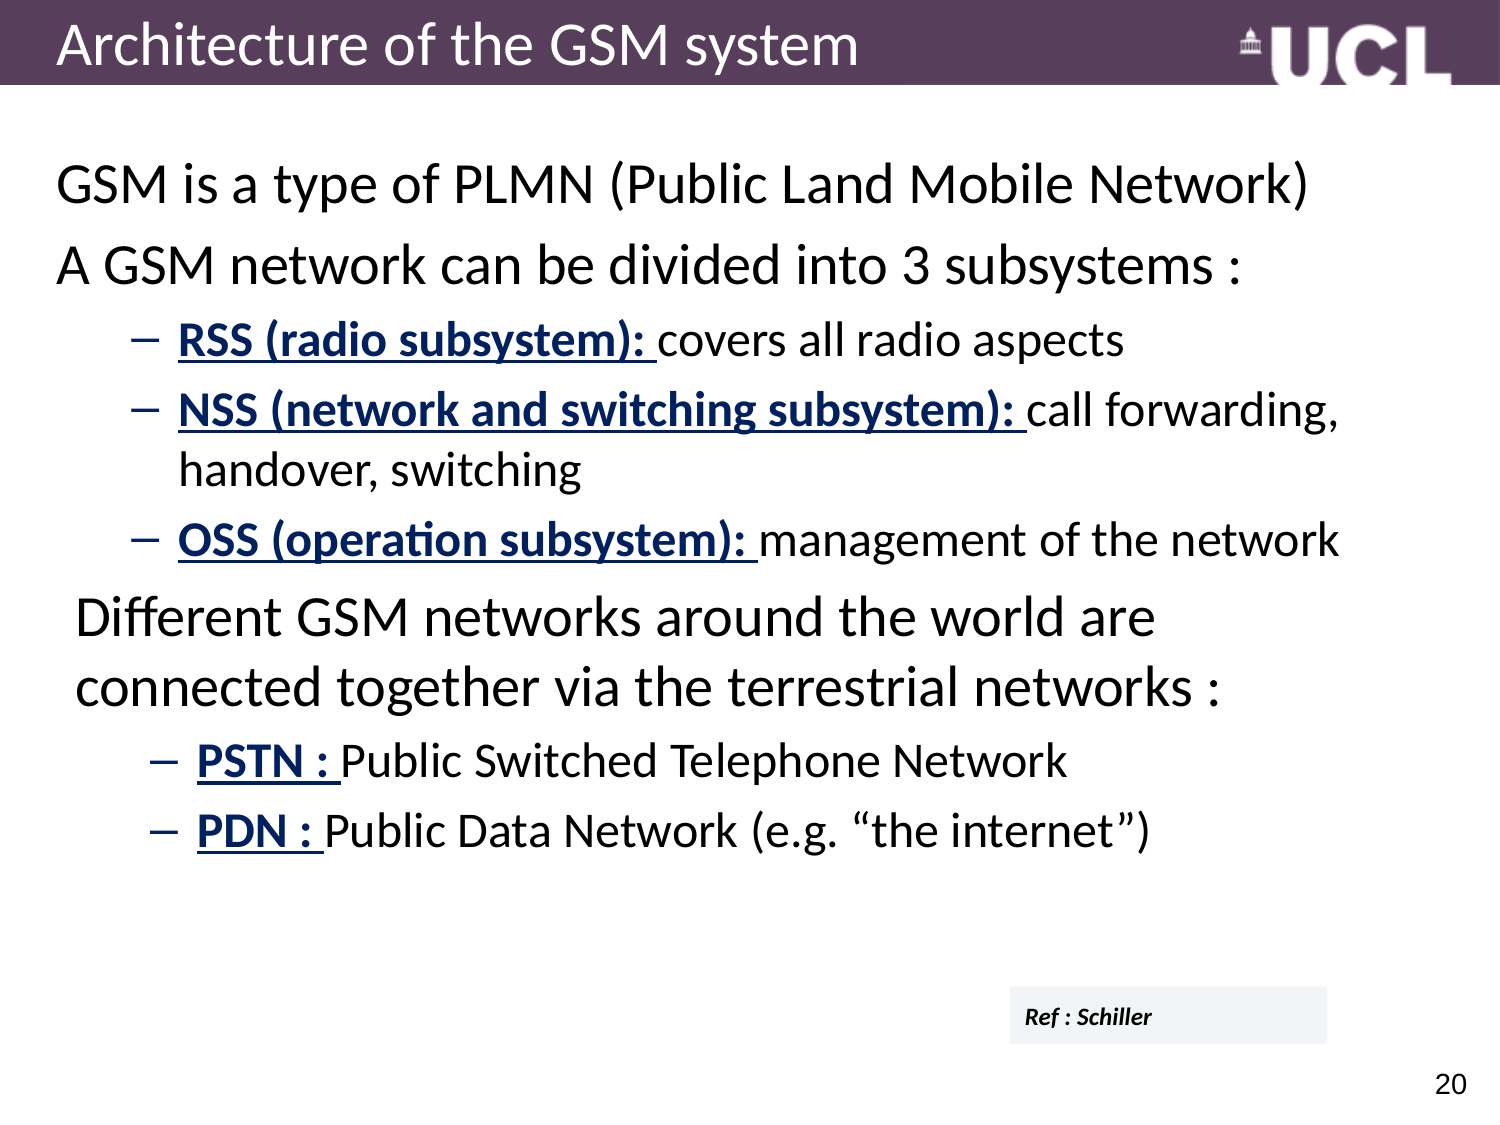

# Architecture of the GSM system
GSM is a type of PLMN (Public Land Mobile Network)
A GSM network can be divided into 3 subsystems :
RSS (radio subsystem): covers all radio aspects
NSS (network and switching subsystem): call forwarding, handover, switching
OSS (operation subsystem): management of the network
Different GSM networks around the world are connected together via the terrestrial networks :
PSTN : Public Switched Telephone Network
PDN : Public Data Network (e.g. “the internet”)

Ref : Schiller
20